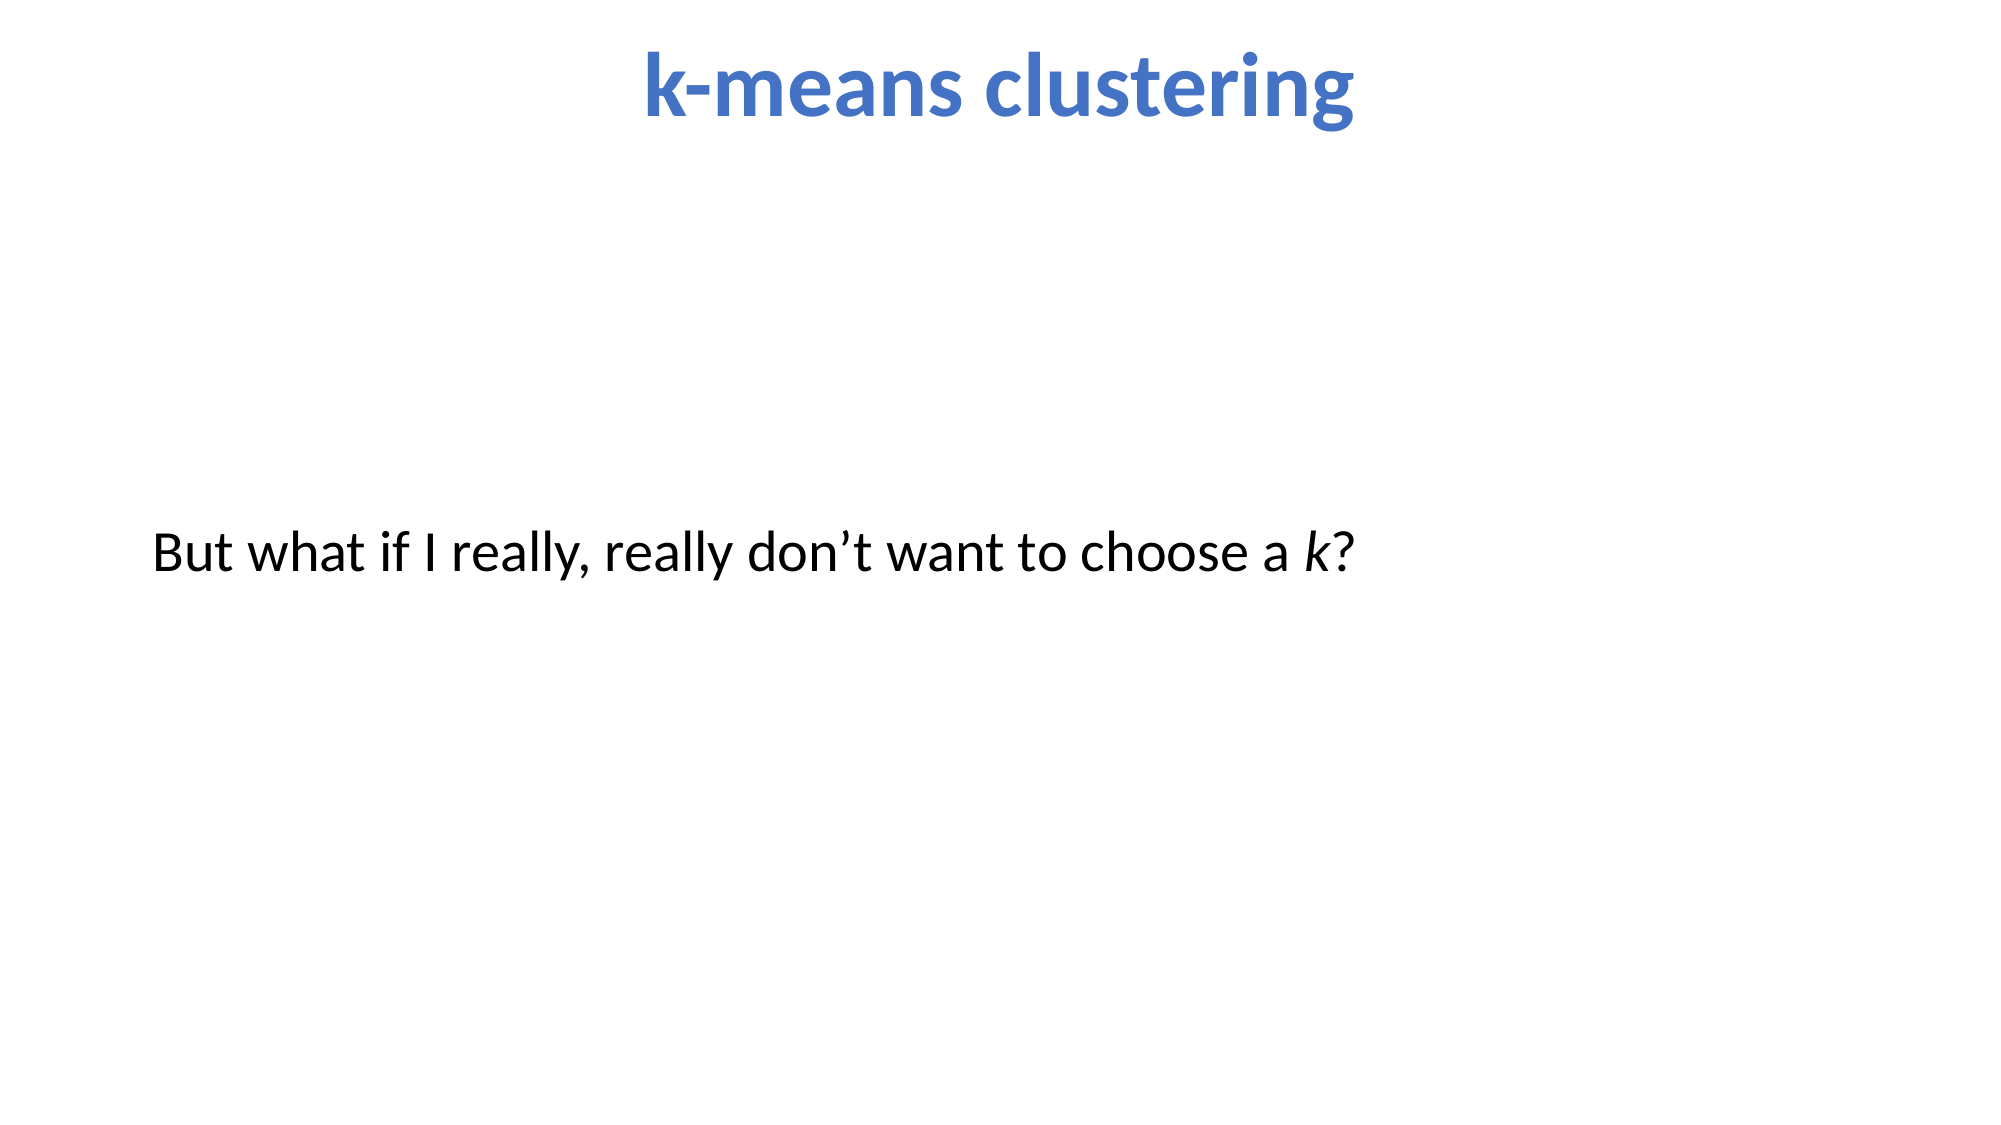

k-means clustering
But what if I really, really don’t want to choose a k?